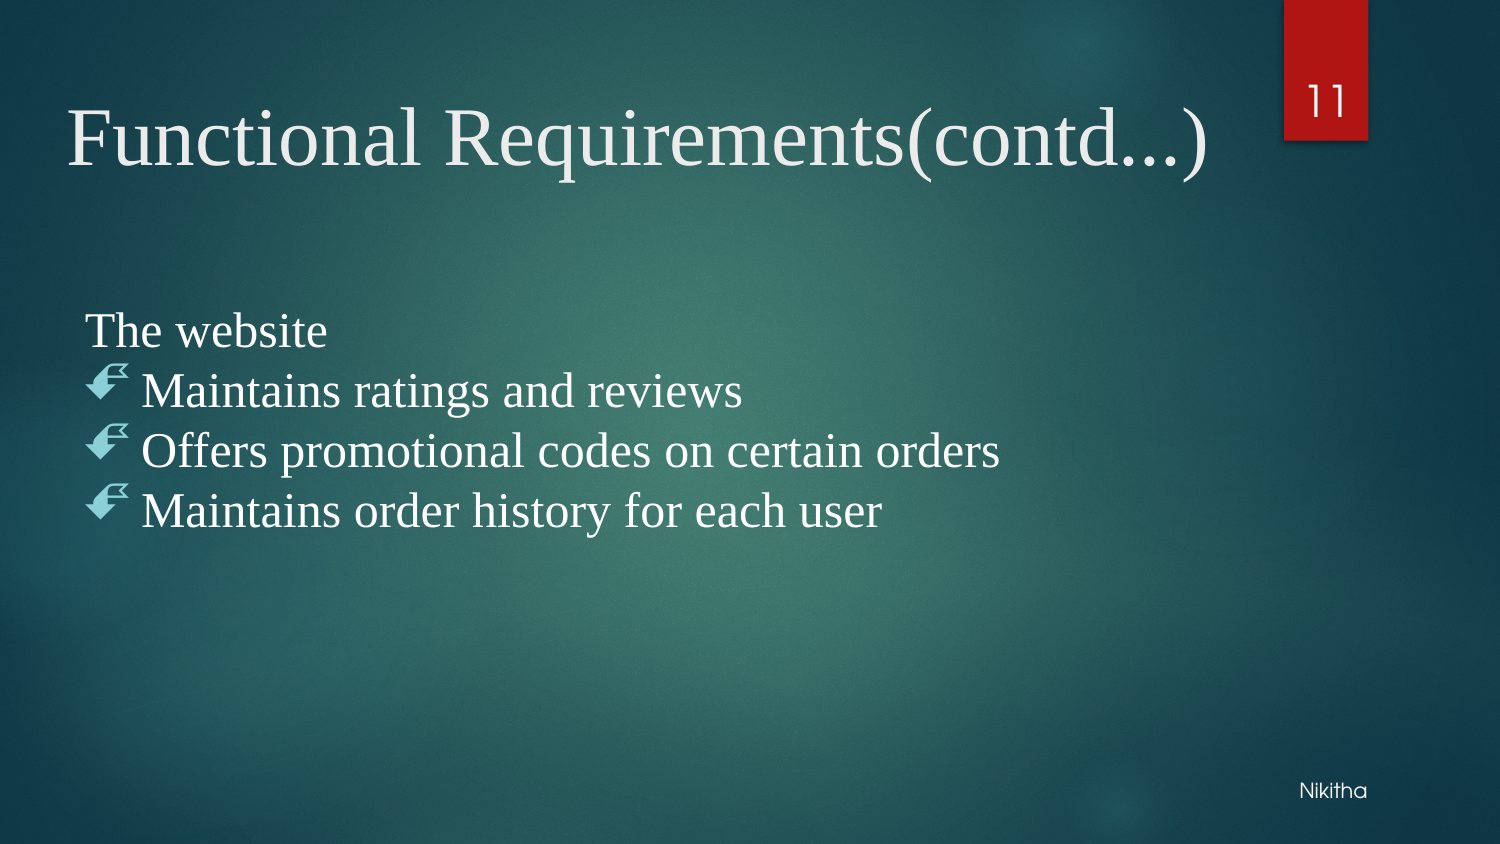

11
# Functional Requirements(contd...)
The website
Maintains ratings and reviews
Offers promotional codes on certain orders
Maintains order history for each user
Nikitha